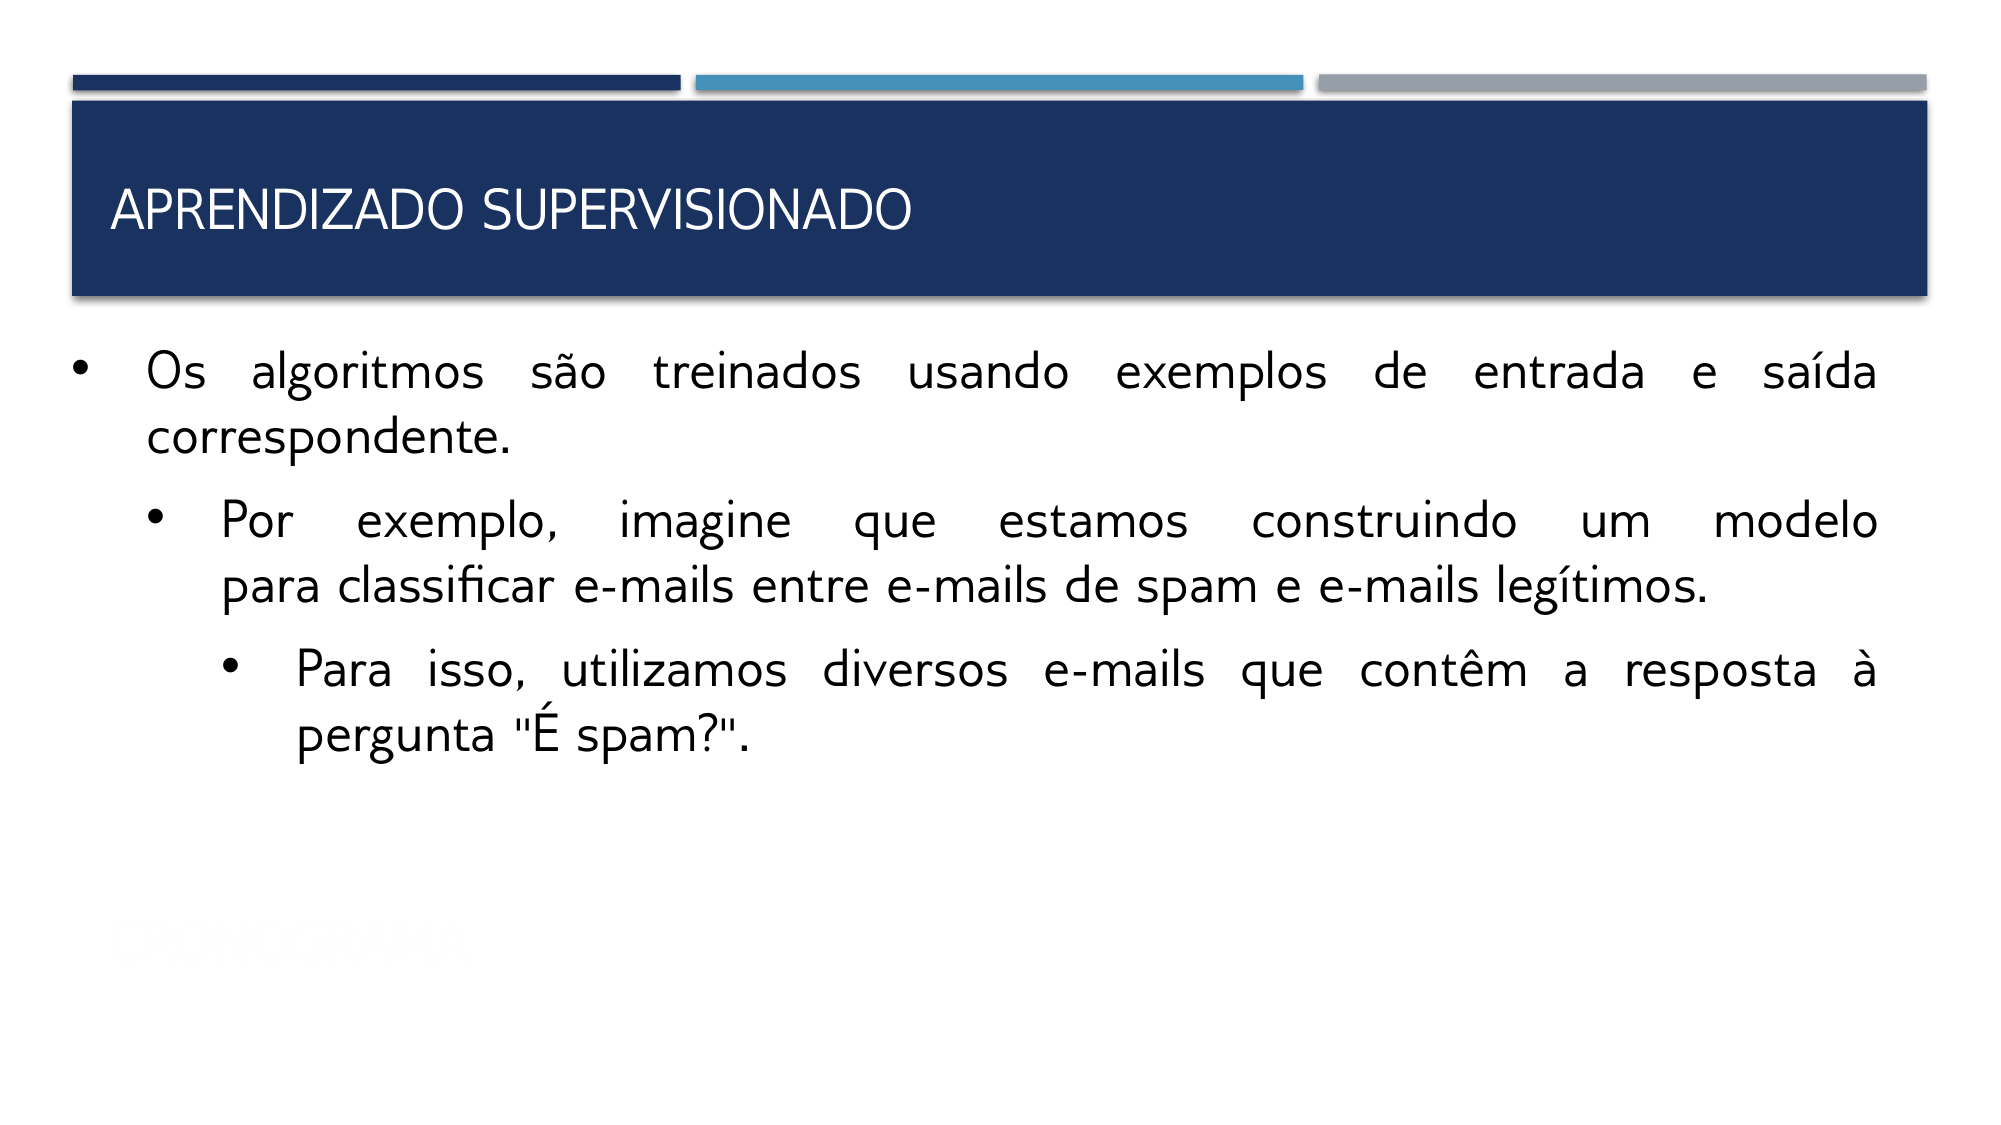

APRENDIZADO SUPERVISIONADO
Os algoritmos são treinados usando exemplos de entrada e saída correspondente.
Por exemplo, imagine que estamos construindo um modelo para classificar e-mails entre e-mails de spam e e-mails legítimos.
Para isso, utilizamos diversos e-mails que contêm a resposta à pergunta "É spam?".
# cronograma